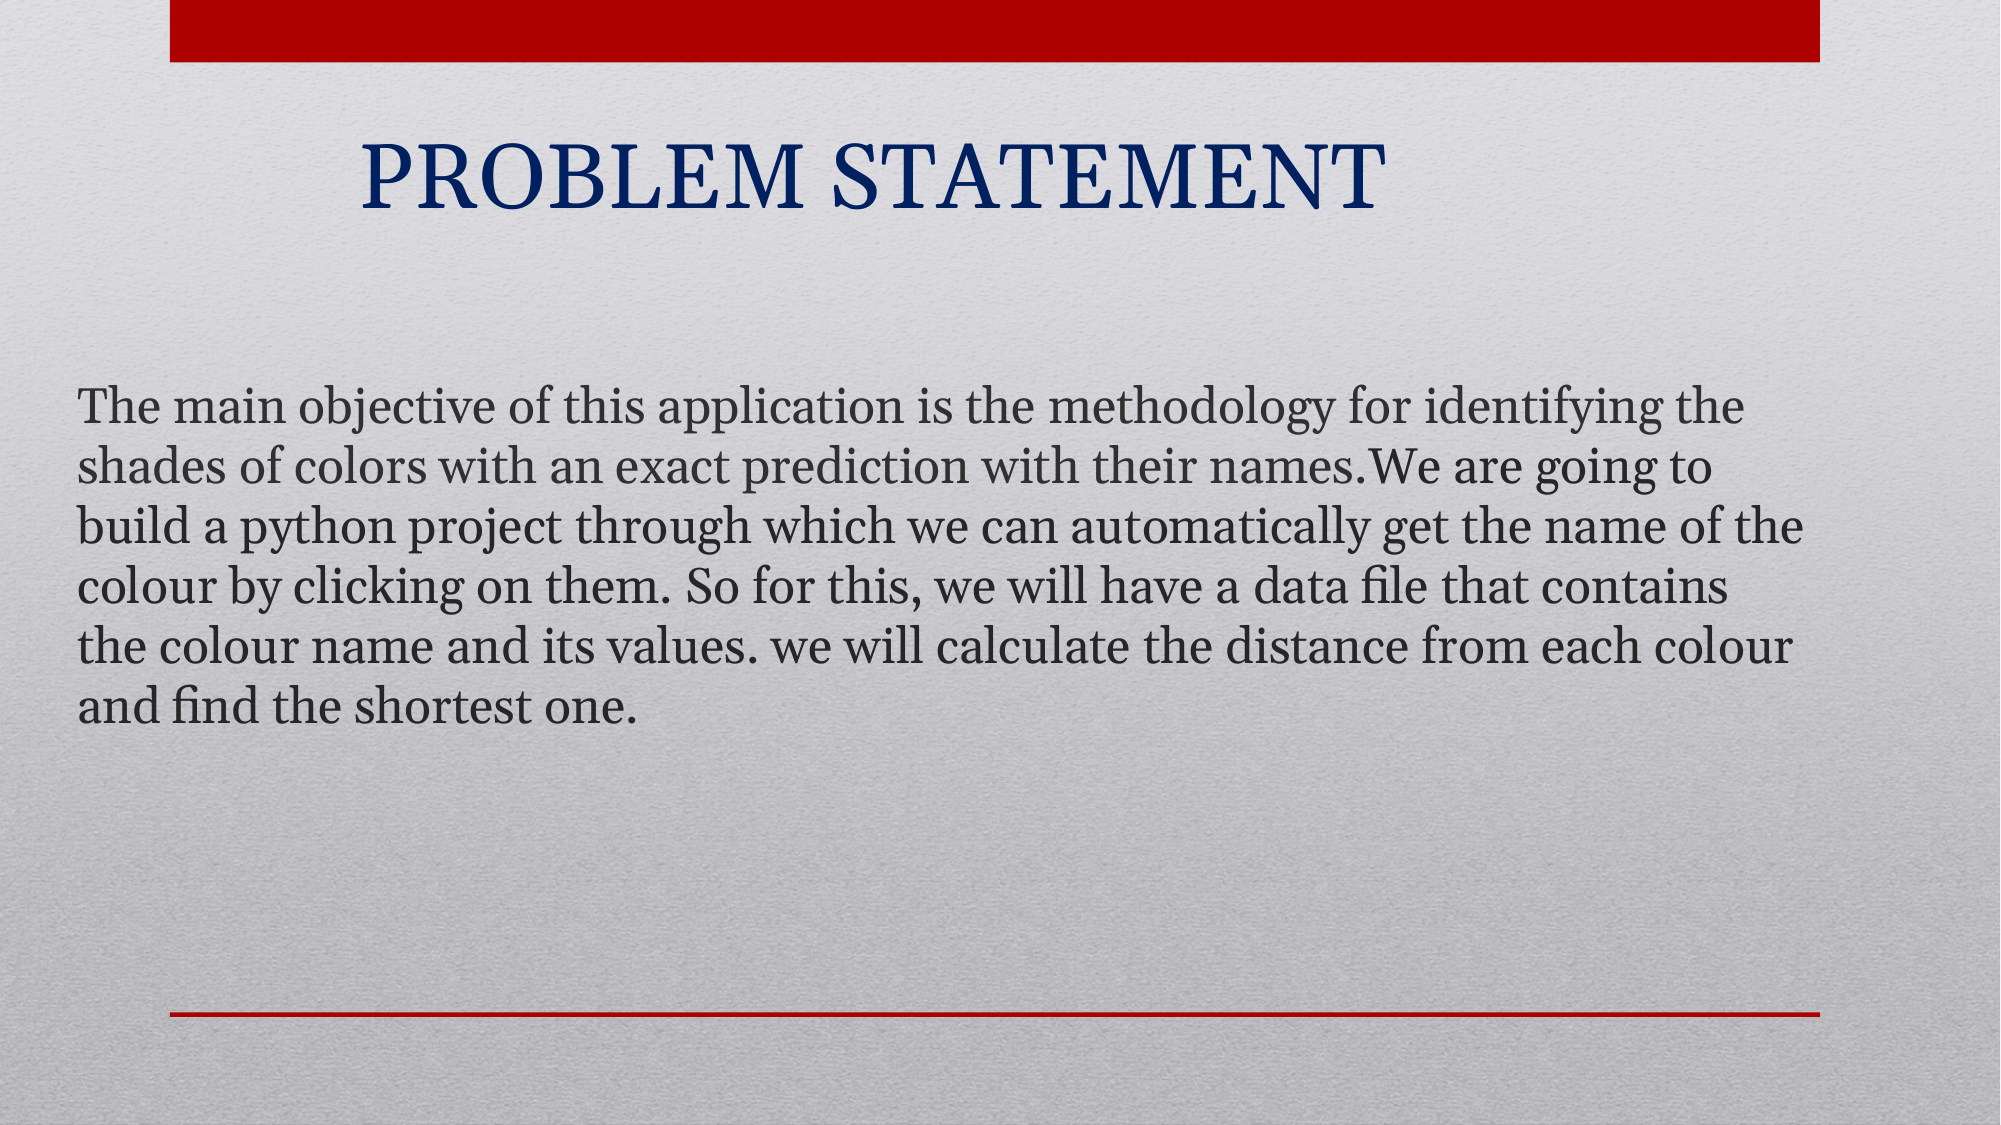

# PROBLEM STATEMENT
The main objective of this application is the methodology for identifying the shades of colors with an exact prediction with their names.We are going to build a python project through which we can automatically get the name of the colour by clicking on them. So for this, we will have a data file that contains the colour name and its values. we will calculate the distance from each colour and find the shortest one.